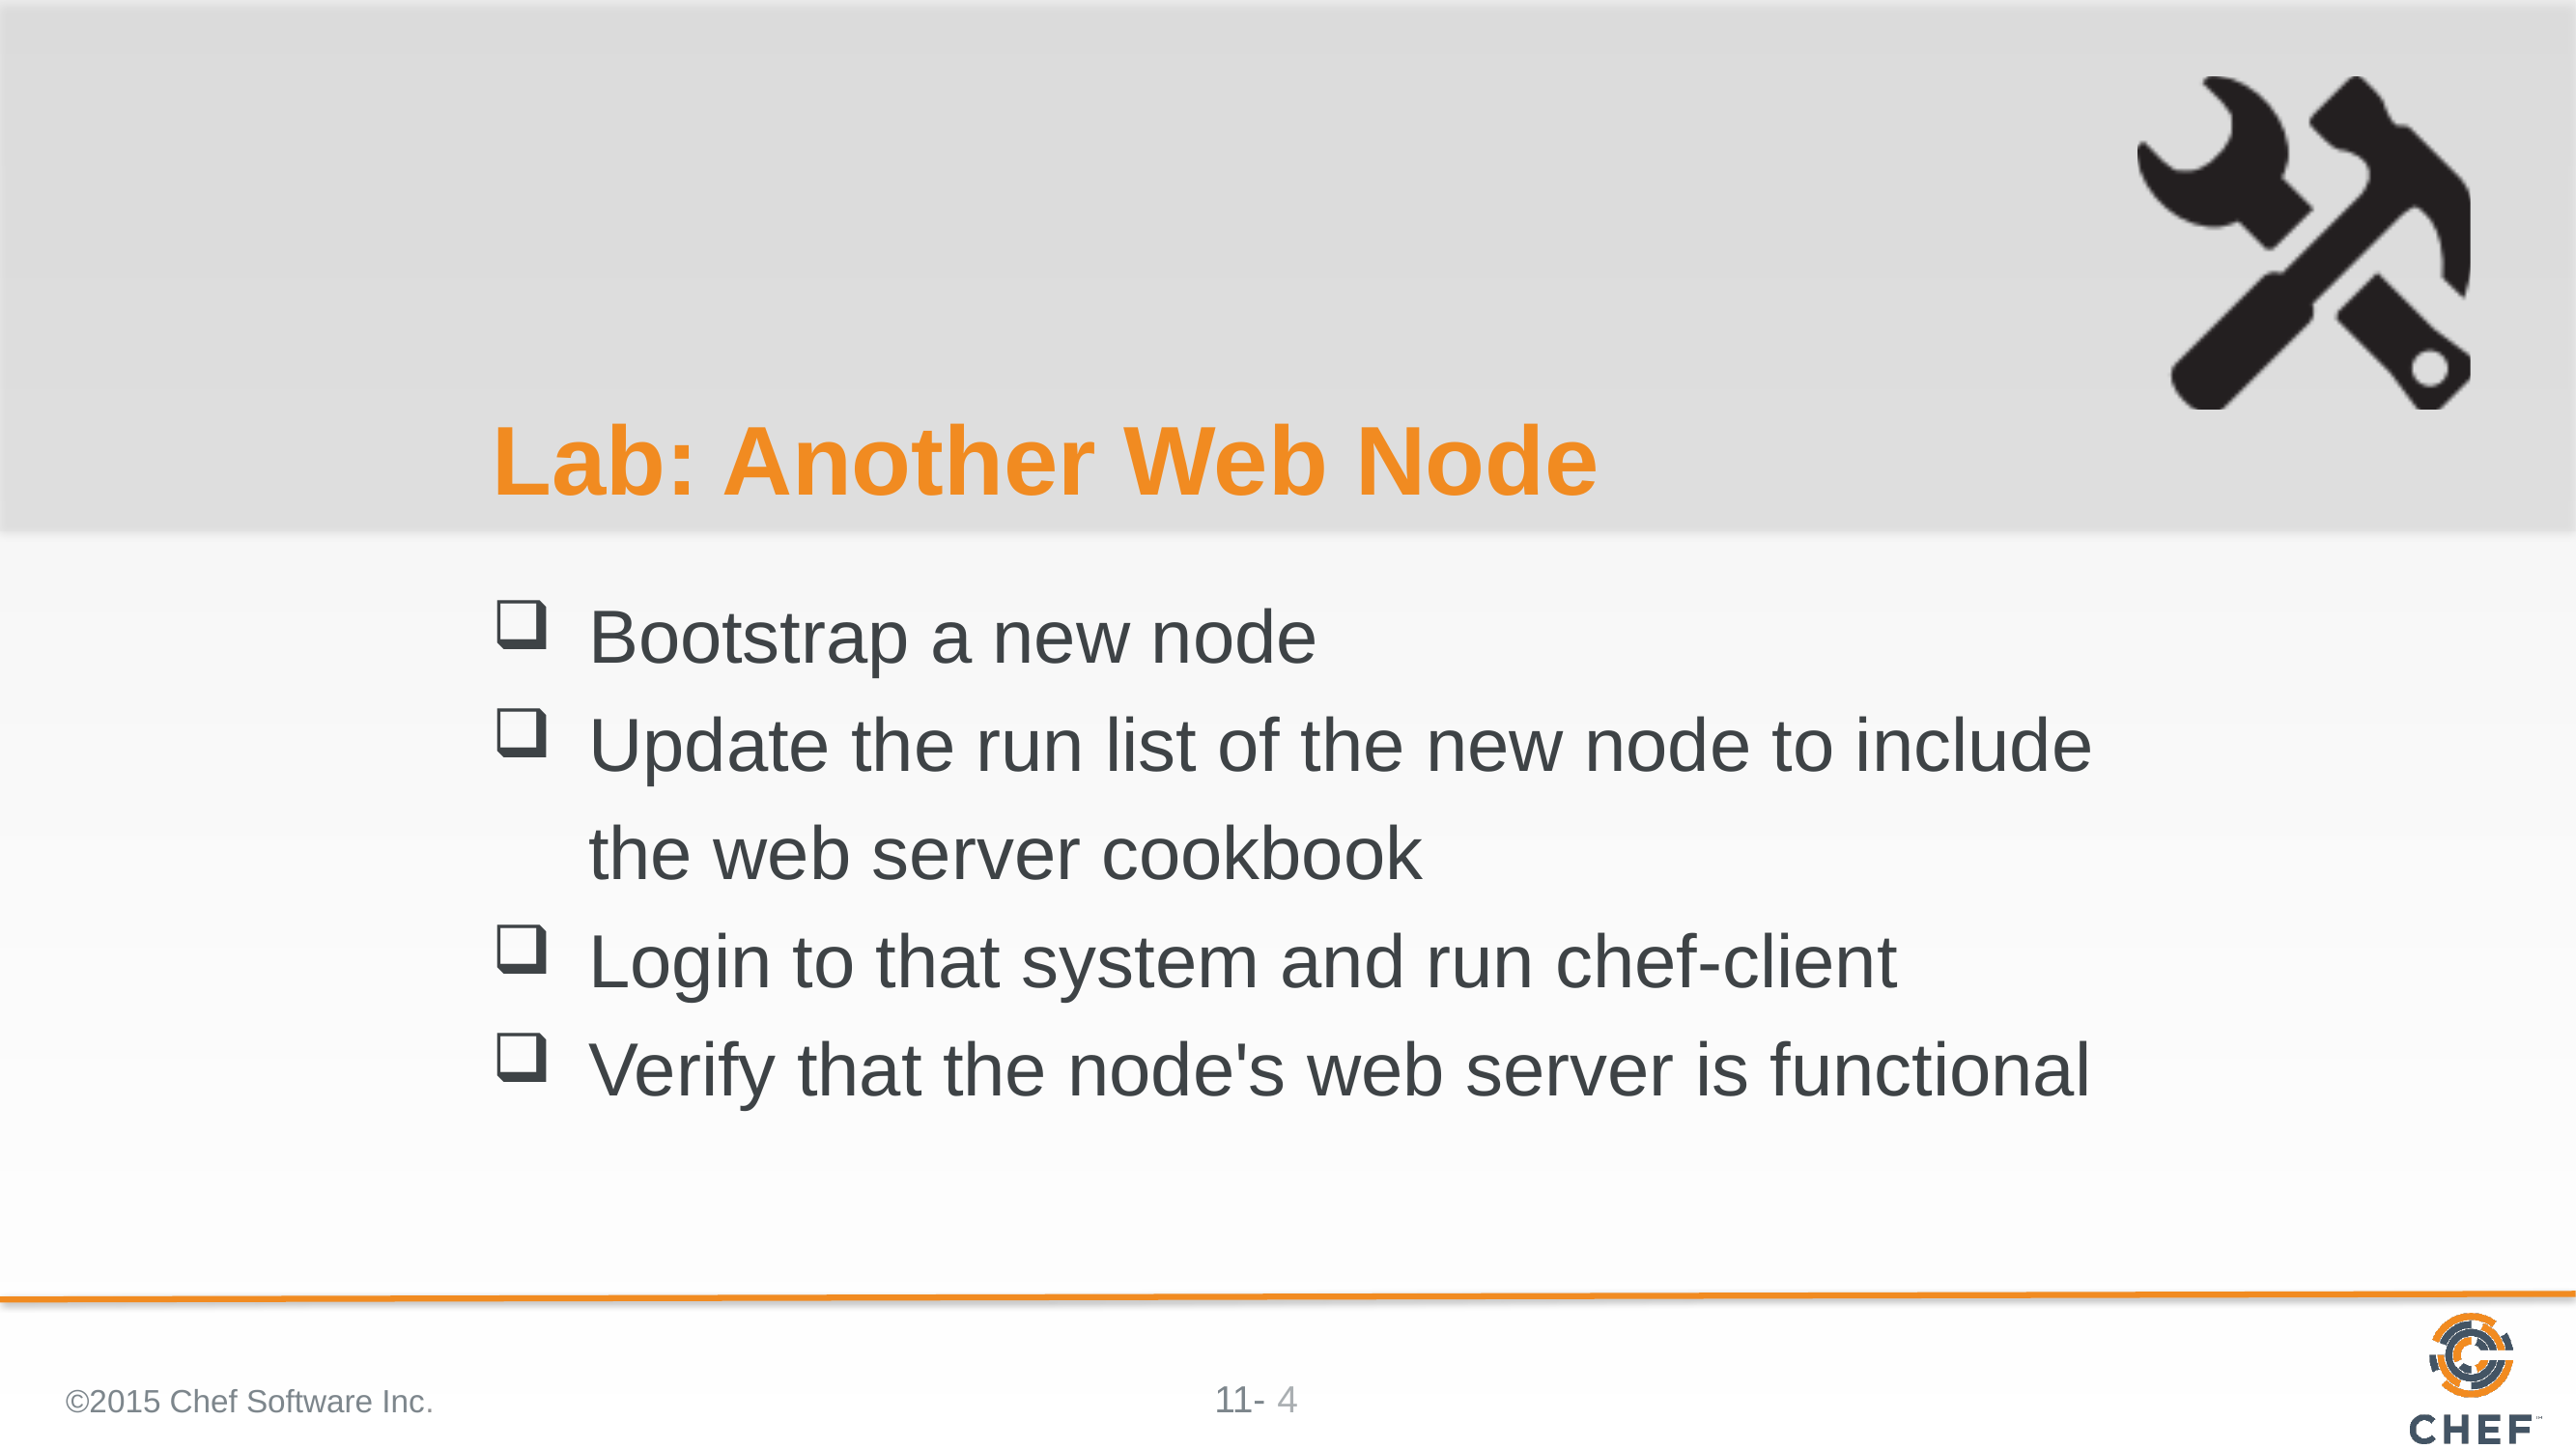

# Lab: Another Web Node
Bootstrap a new node
Update the run list of the new node to include the web server cookbook
Login to that system and run chef-client
Verify that the node's web server is functional

©2015 Chef Software Inc.
4